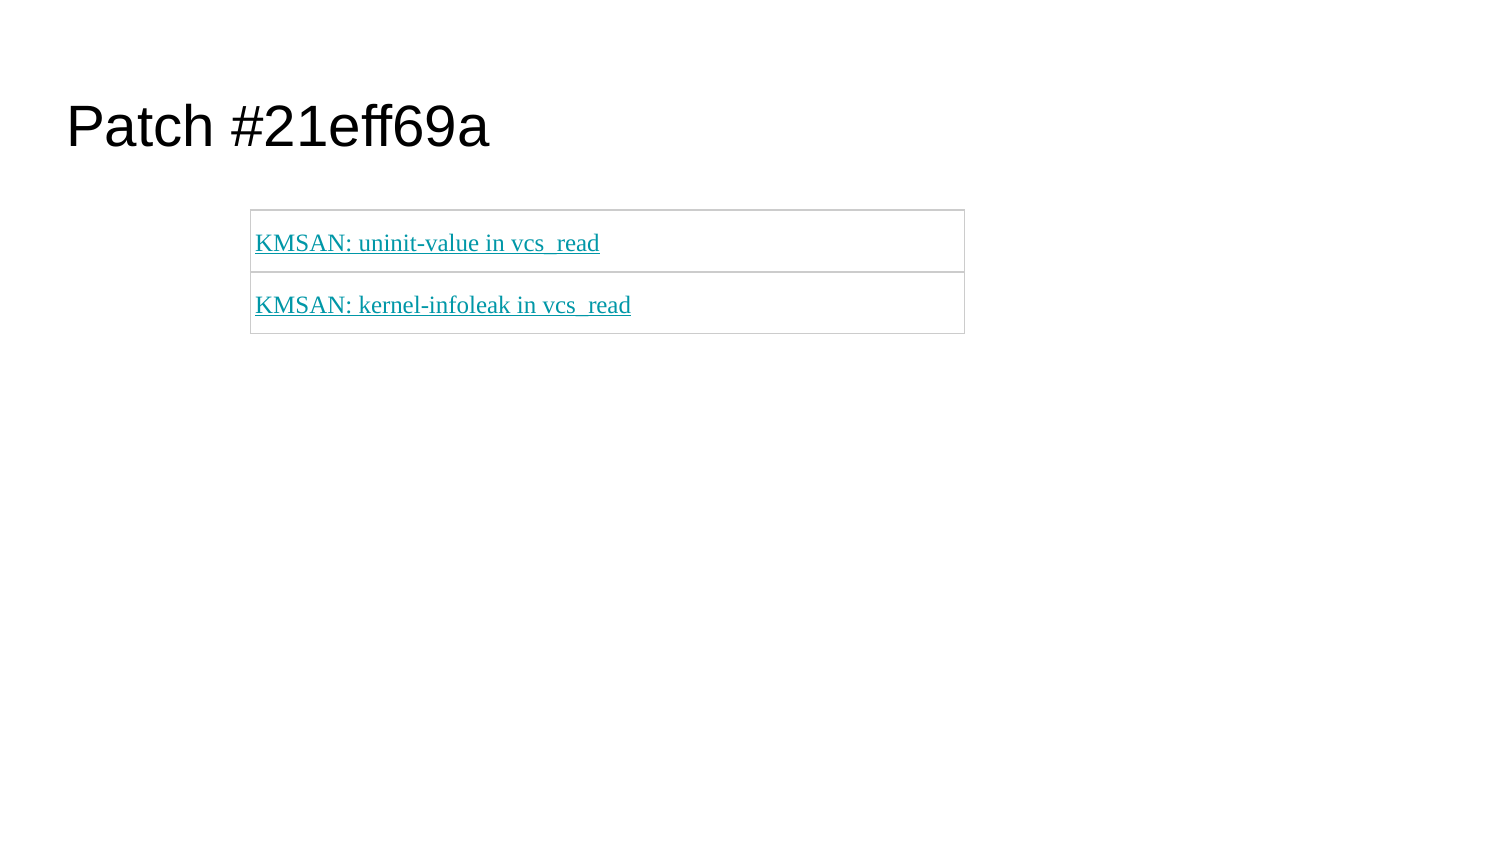

# Patch #21eff69a
| KMSAN: uninit-value in vcs\_read |
| --- |
| KMSAN: kernel-infoleak in vcs\_read |